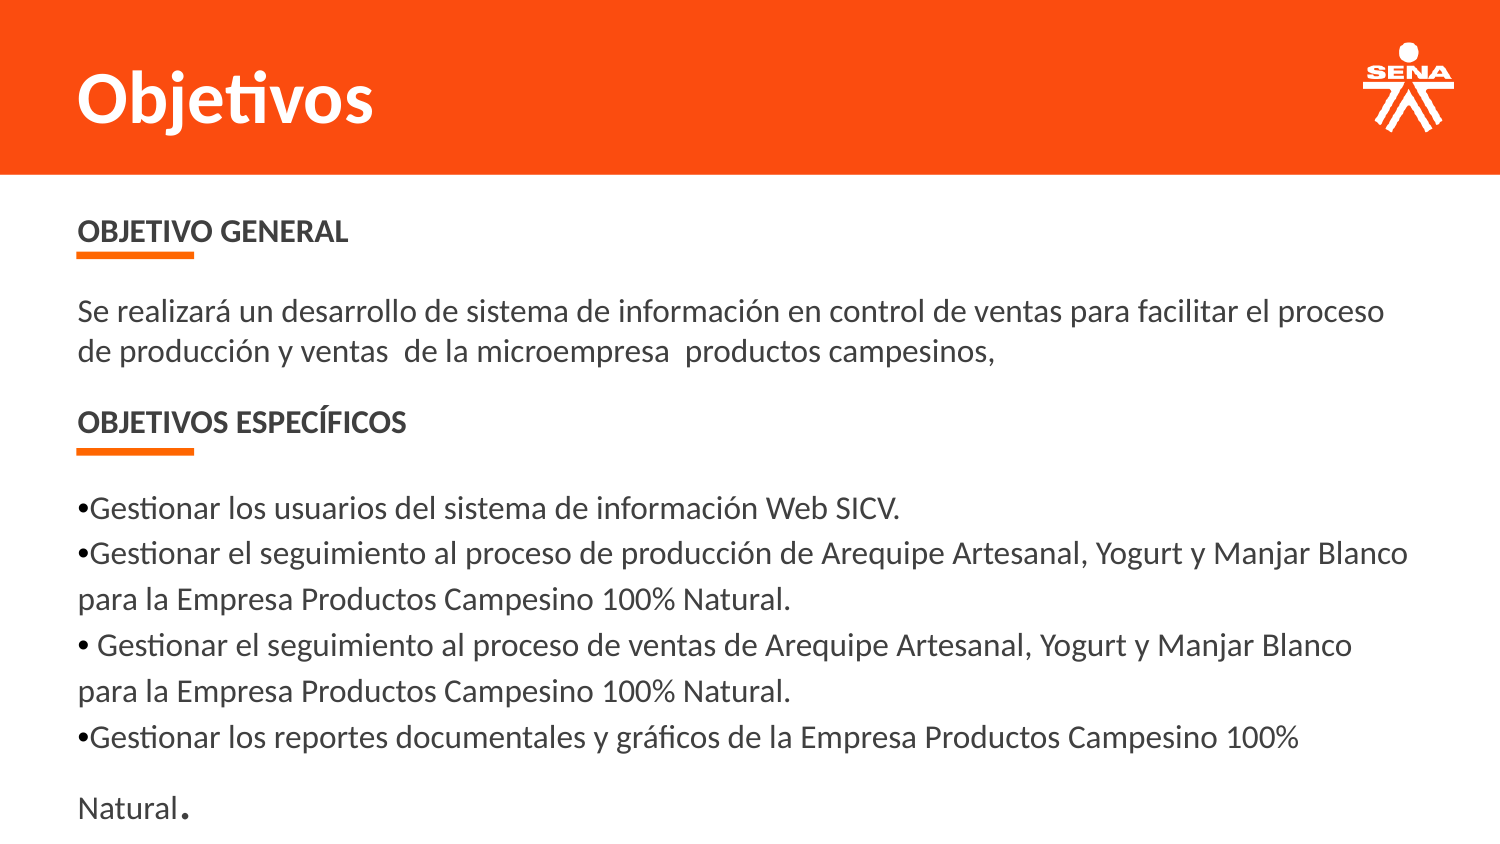

Objetivos
OBJETIVO GENERAL

Se realizará un desarrollo de sistema de información en control de ventas para facilitar el proceso de producción y ventas  de la microempresa  productos campesinos,

OBJETIVOS ESPECÍFICOS

•Gestionar los usuarios del sistema de información Web SICV.
•Gestionar el seguimiento al proceso de producción de Arequipe Artesanal, Yogurt y Manjar Blanco para la Empresa Productos Campesino 100% Natural.
• Gestionar el seguimiento al proceso de ventas de Arequipe Artesanal, Yogurt y Manjar Blanco para la Empresa Productos Campesino 100% Natural.
•Gestionar los reportes documentales y gráficos de la Empresa Productos Campesino 100% Natural.